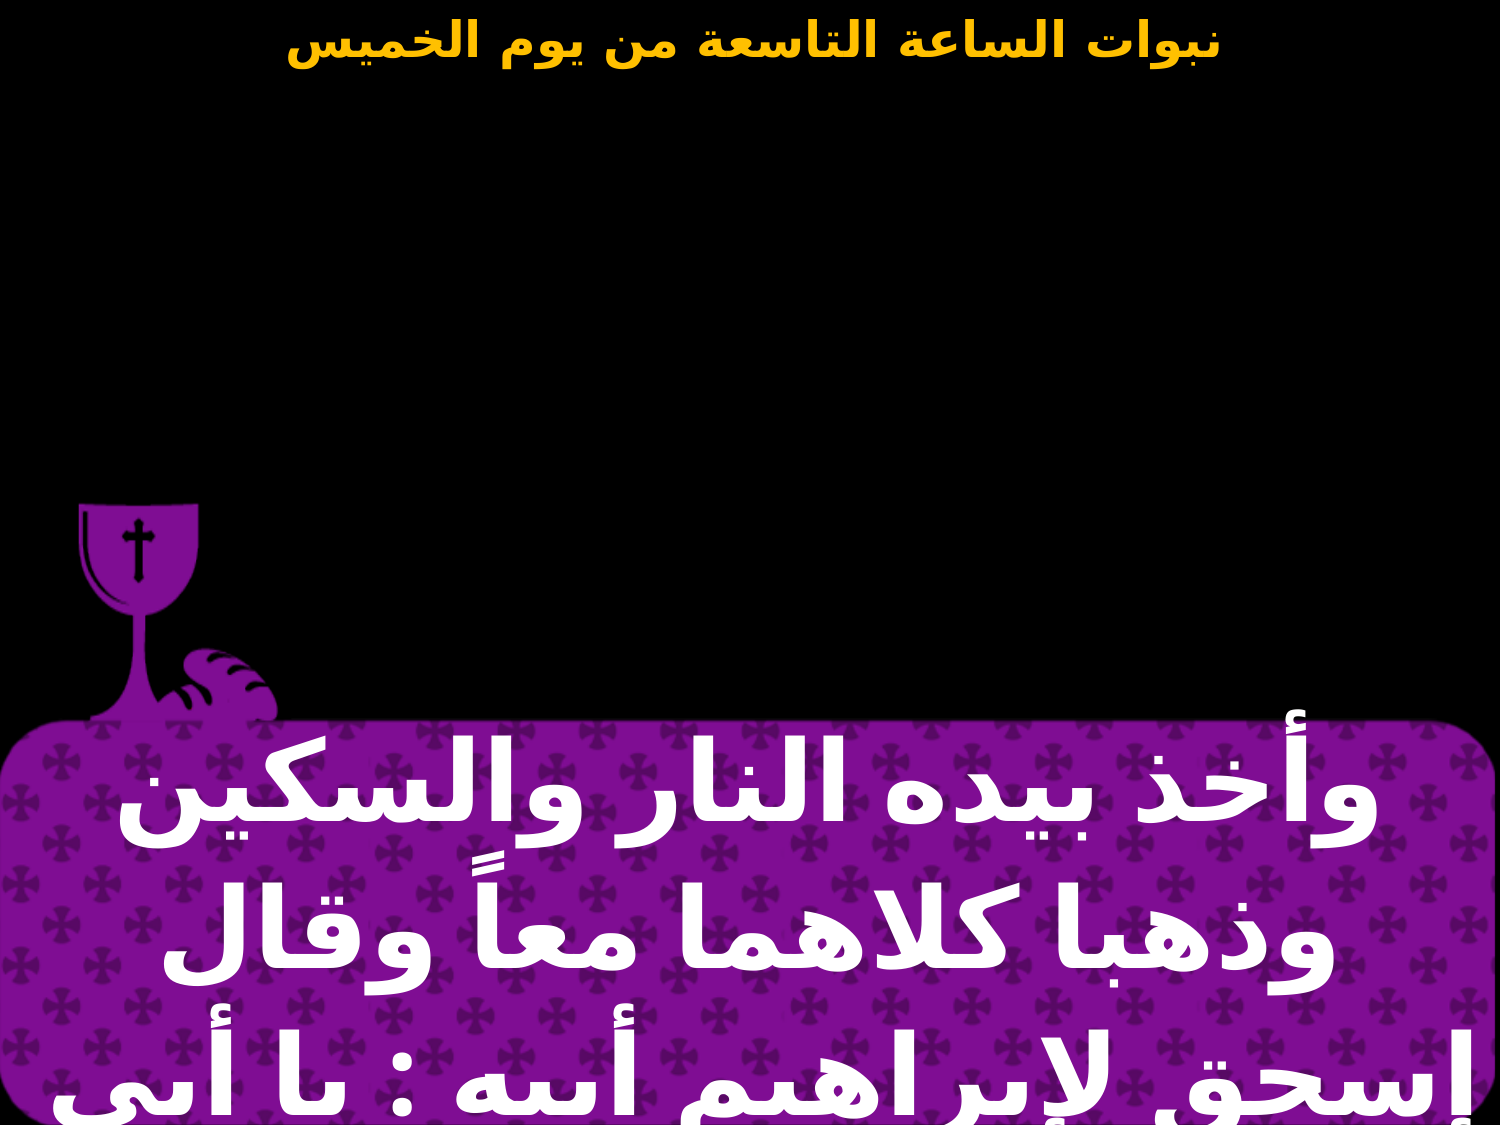

| وأخذ بيده النار والسكين وذهبا كلاهما معاً وقال إسحق لإبراهيم أبيه : يا أبى |
| --- |